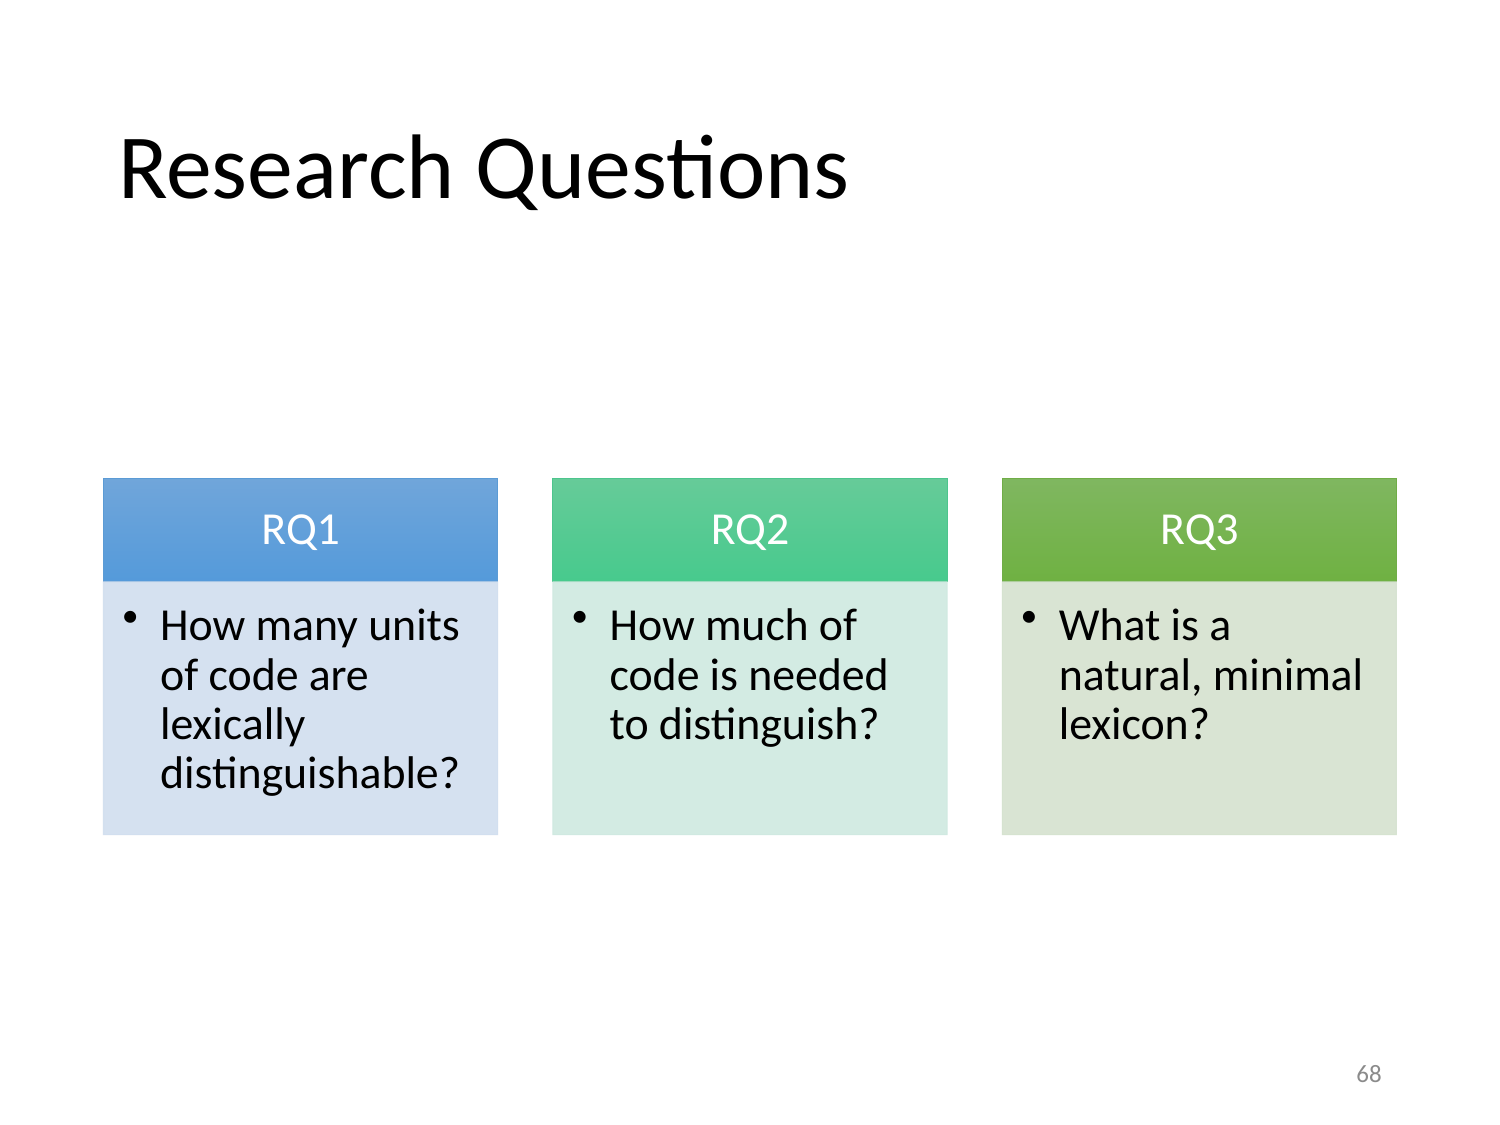

# Research Questions
RQ1
How many units of code are lexically distinguishable?
RQ2
How much of code is needed to distinguish?
RQ3
What is a natural, minimal lexicon?
68